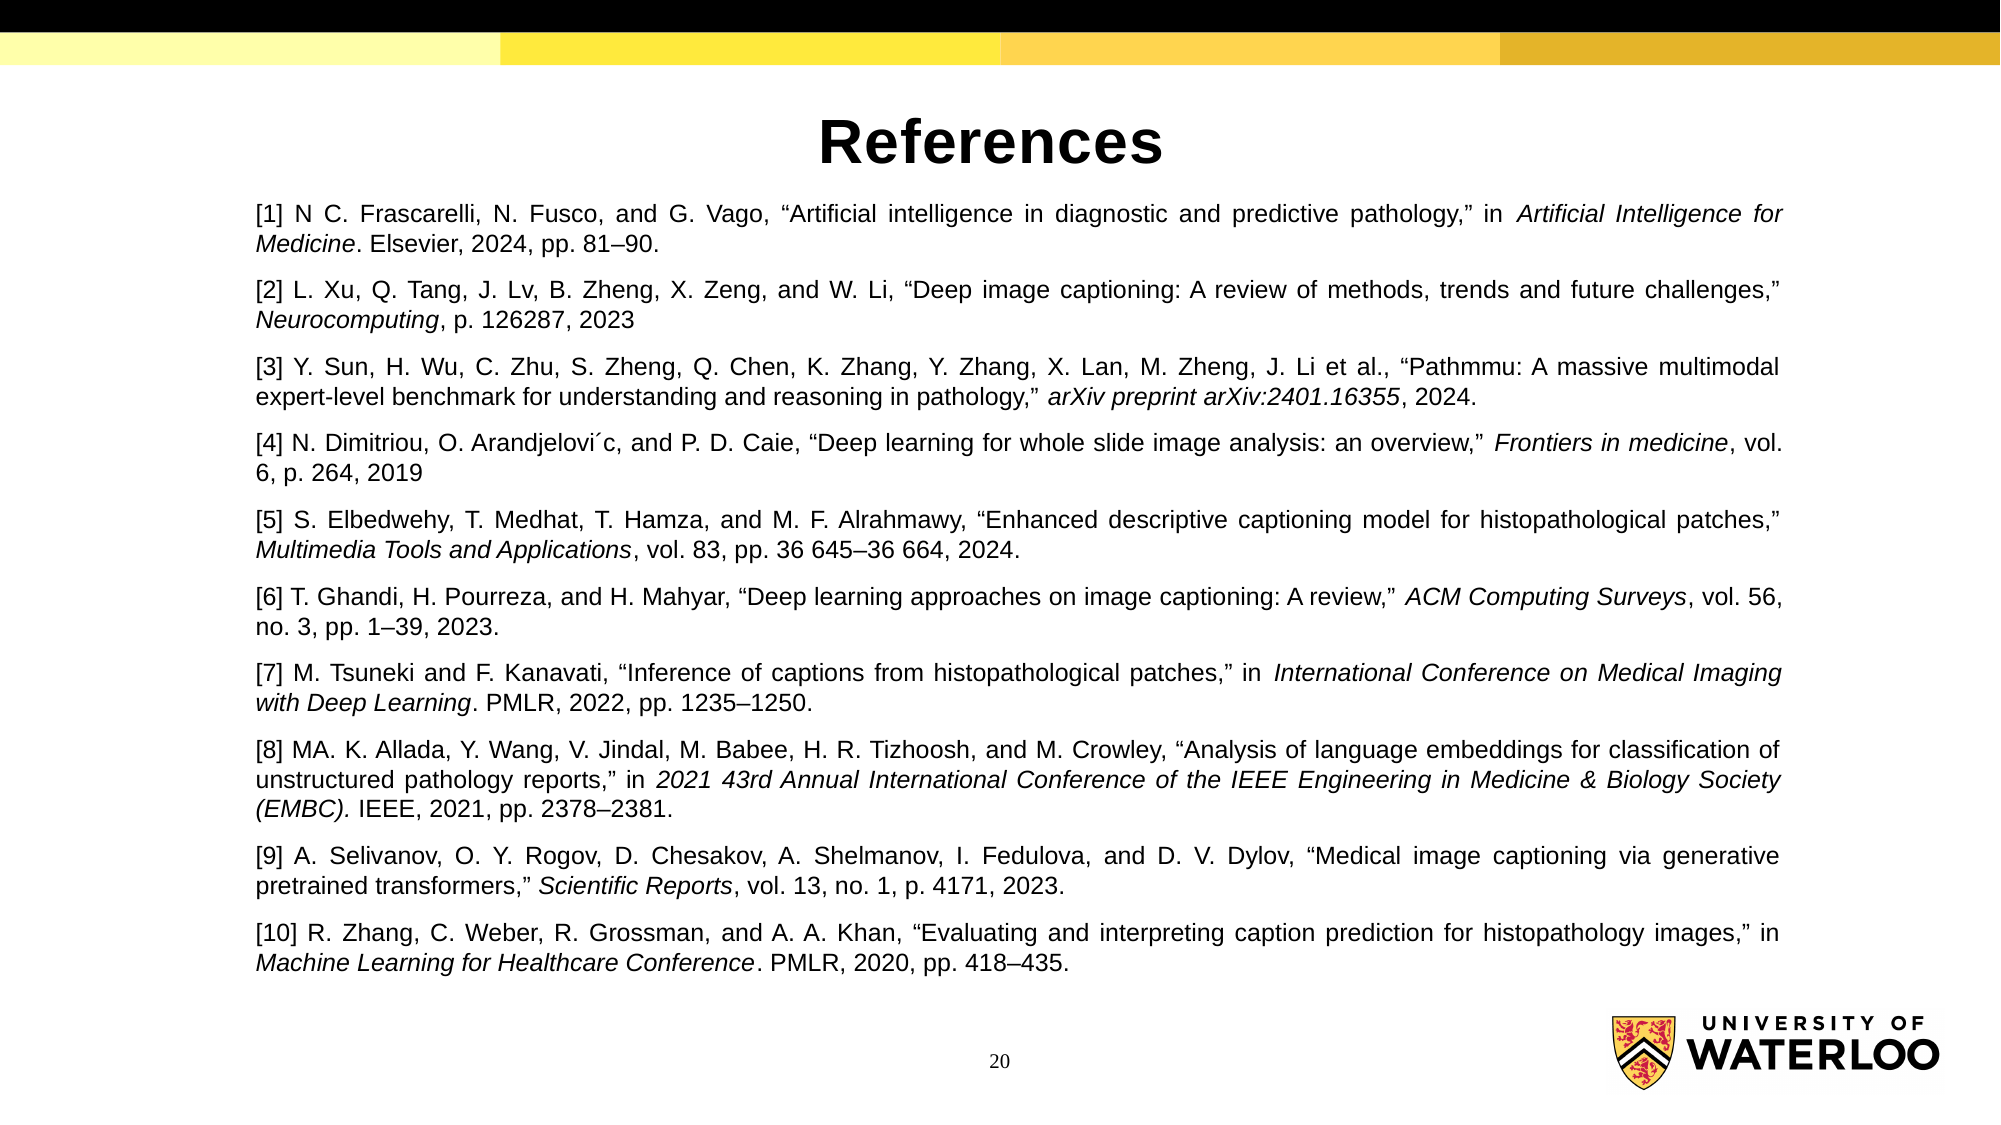

# References
[1] N C. Frascarelli, N. Fusco, and G. Vago, “Artificial intelligence in diagnostic and predictive pathology,” in Artificial Intelligence for Medicine. Elsevier, 2024, pp. 81–90.
[2] L. Xu, Q. Tang, J. Lv, B. Zheng, X. Zeng, and W. Li, “Deep image captioning: A review of methods, trends and future challenges,” Neurocomputing, p. 126287, 2023
[3] Y. Sun, H. Wu, C. Zhu, S. Zheng, Q. Chen, K. Zhang, Y. Zhang, X. Lan, M. Zheng, J. Li et al., “Pathmmu: A massive multimodal expert-level benchmark for understanding and reasoning in pathology,” arXiv preprint arXiv:2401.16355, 2024.
[4] N. Dimitriou, O. Arandjelovi´c, and P. D. Caie, “Deep learning for whole slide image analysis: an overview,” Frontiers in medicine, vol. 6, p. 264, 2019
[5] S. Elbedwehy, T. Medhat, T. Hamza, and M. F. Alrahmawy, “Enhanced descriptive captioning model for histopathological patches,” Multimedia Tools and Applications, vol. 83, pp. 36 645–36 664, 2024.
[6] T. Ghandi, H. Pourreza, and H. Mahyar, “Deep learning approaches on image captioning: A review,” ACM Computing Surveys, vol. 56, no. 3, pp. 1–39, 2023.
[7] M. Tsuneki and F. Kanavati, “Inference of captions from histopathological patches,” in International Conference on Medical Imaging with Deep Learning. PMLR, 2022, pp. 1235–1250.
[8] MA. K. Allada, Y. Wang, V. Jindal, M. Babee, H. R. Tizhoosh, and M. Crowley, “Analysis of language embeddings for classification of unstructured pathology reports,” in 2021 43rd Annual International Conference of the IEEE Engineering in Medicine & Biology Society (EMBC). IEEE, 2021, pp. 2378–2381.
[9] A. Selivanov, O. Y. Rogov, D. Chesakov, A. Shelmanov, I. Fedulova, and D. V. Dylov, “Medical image captioning via generative pretrained transformers,” Scientific Reports, vol. 13, no. 1, p. 4171, 2023.
[10] R. Zhang, C. Weber, R. Grossman, and A. A. Khan, “Evaluating and interpreting caption prediction for histopathology images,” in Machine Learning for Healthcare Conference. PMLR, 2020, pp. 418–435.
20